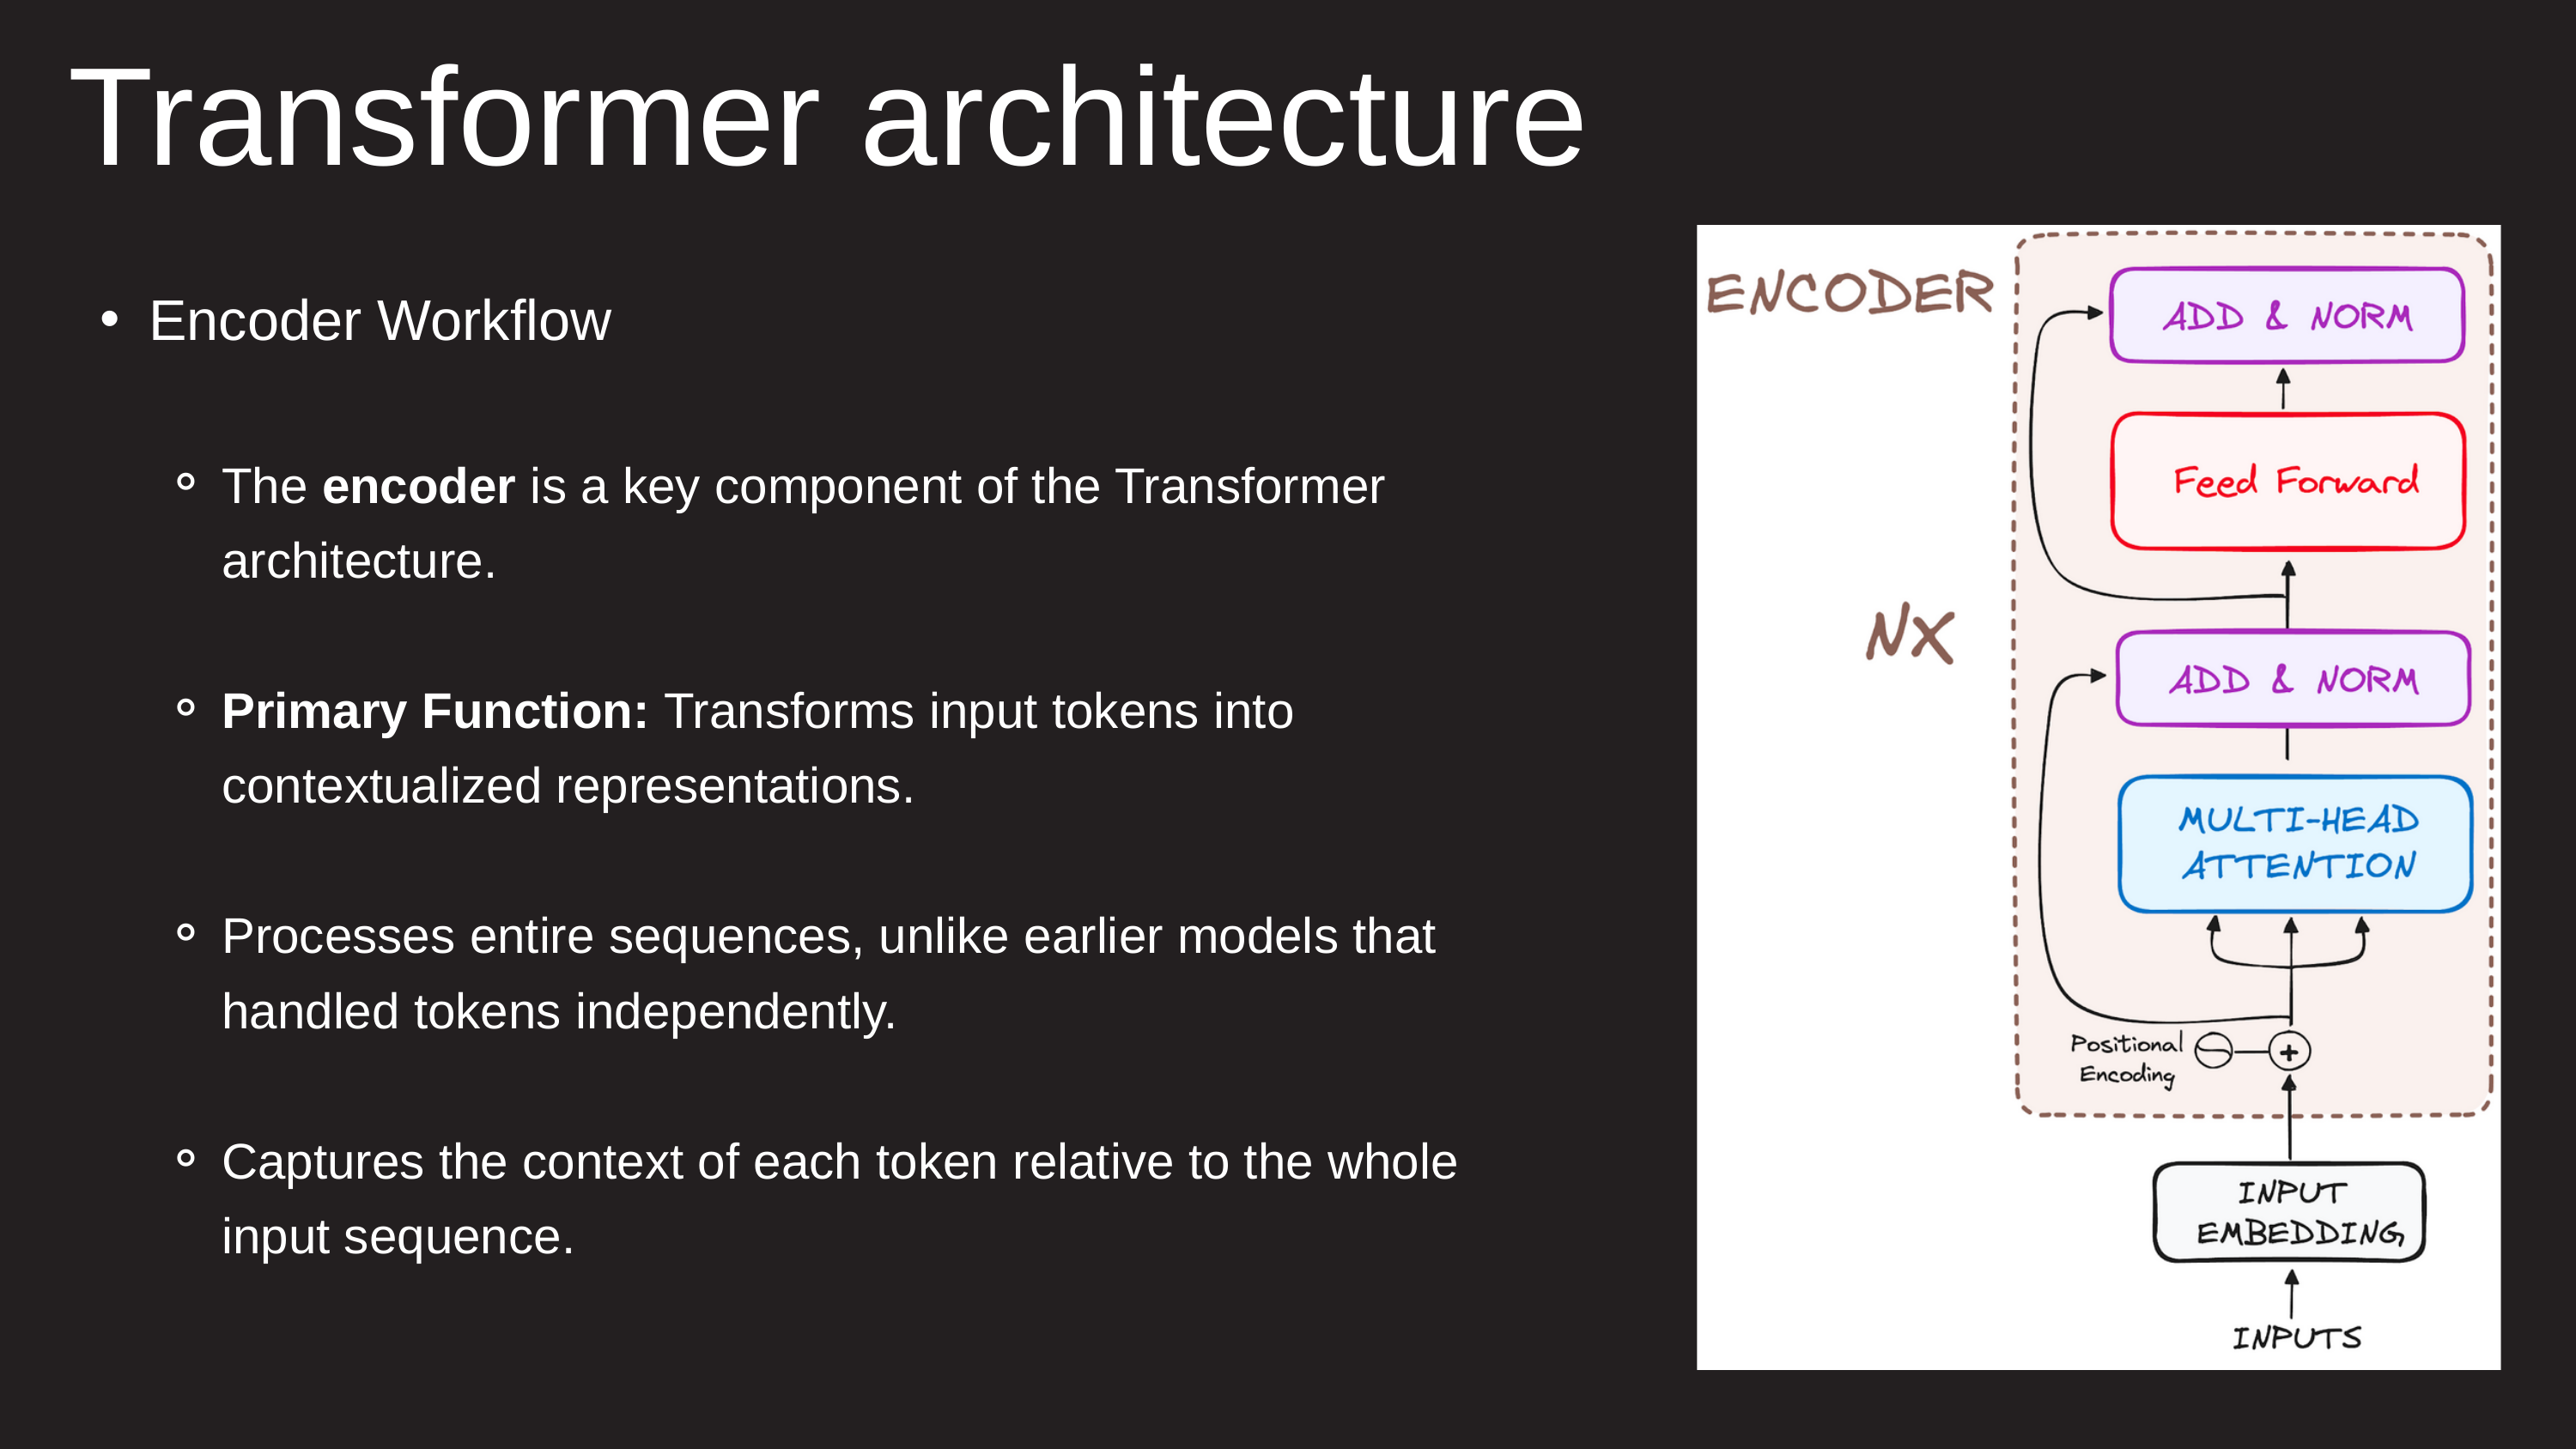

Transformer architecture

Encoder Workflow

The encoder is a key component of the Transformer architecture.

Primary Function: Transforms input tokens into contextualized representations.

Processes entire sequences, unlike earlier models that handled tokens independently.

Captures the context of each token relative to the whole input sequence.